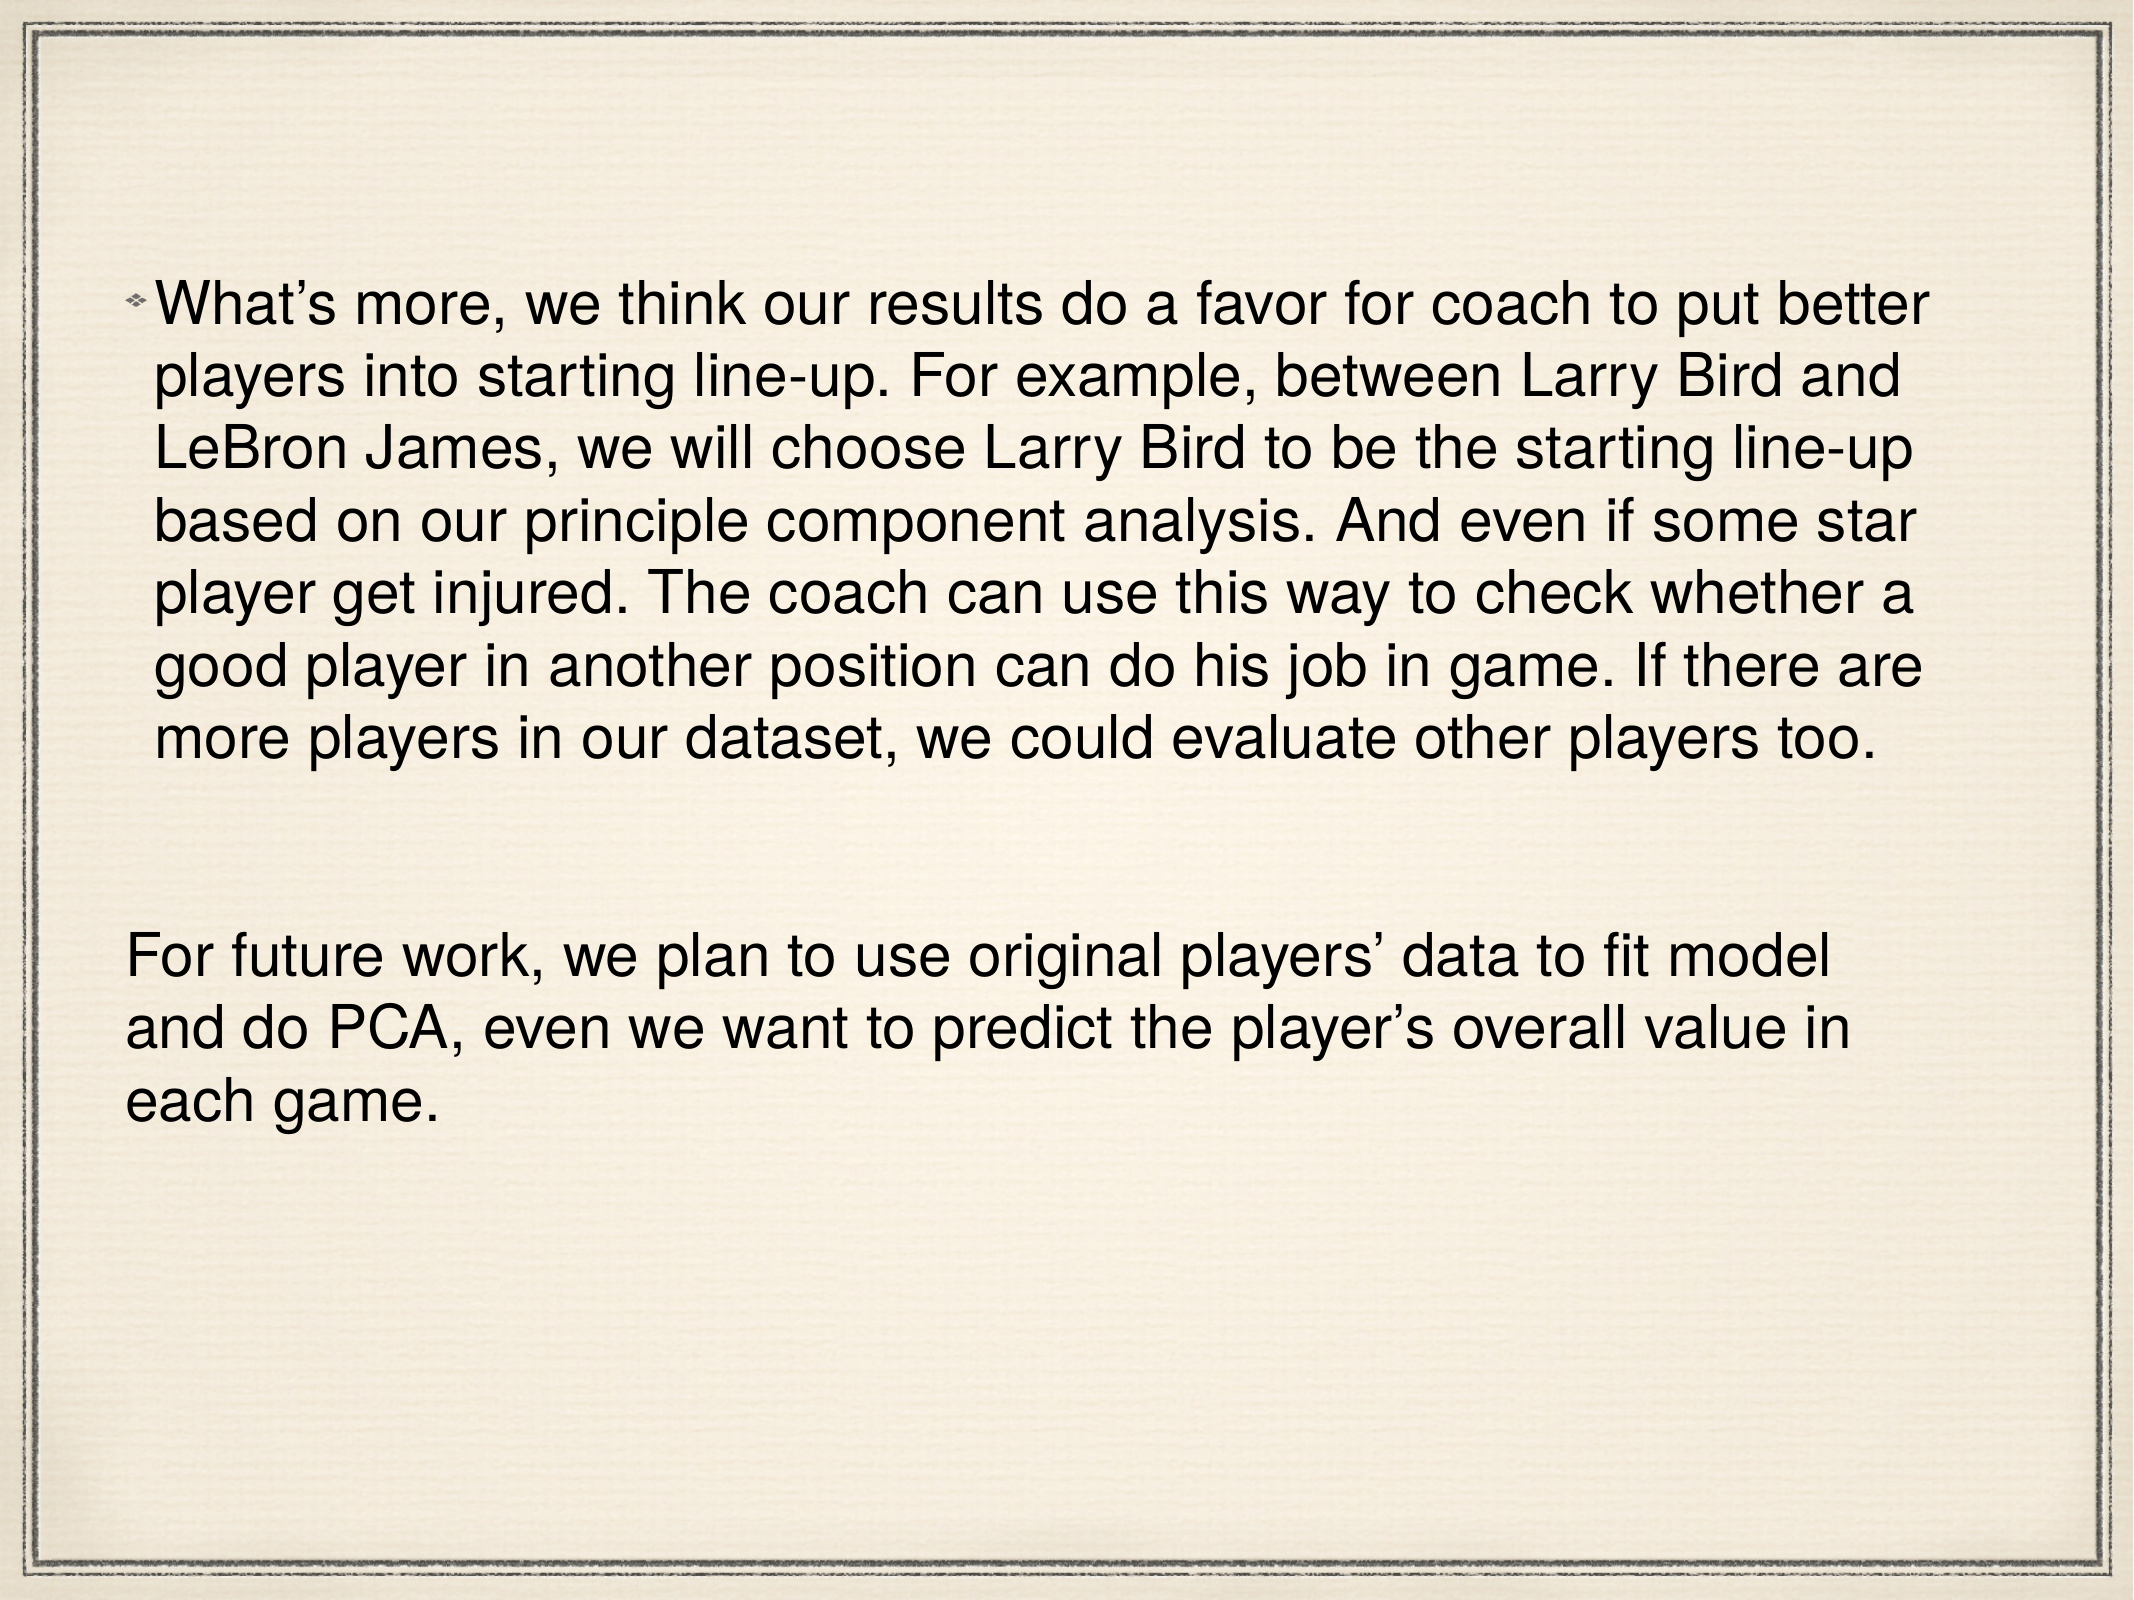

What’s more, we think our results do a favor for coach to put better players into starting line-up. For example, between Larry Bird and LeBron James, we will choose Larry Bird to be the starting line-up based on our principle component analysis. And even if some star player get injured. The coach can use this way to check whether a good player in another position can do his job in game. If there are more players in our dataset, we could evaluate other players too.

For future work, we plan to use original players’ data to fit model and do PCA, even we want to predict the player’s overall value in each game.